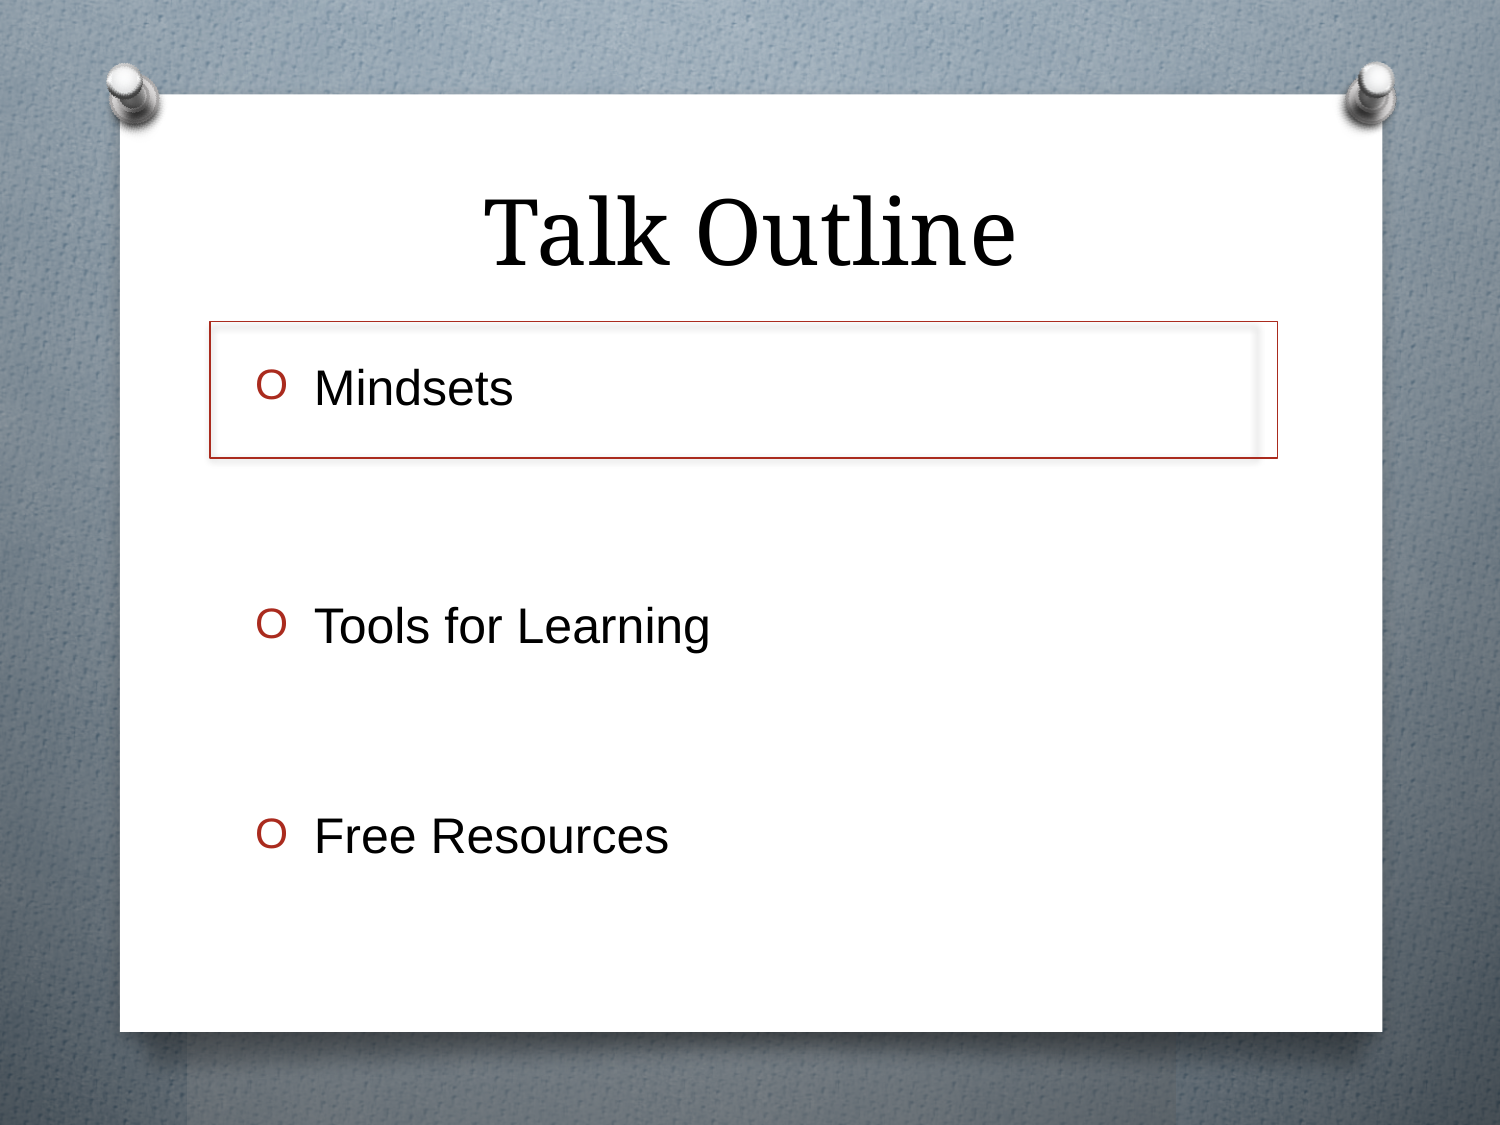

# Talk Outline

 Mindsets

 Tools for Learning

 Free Resources